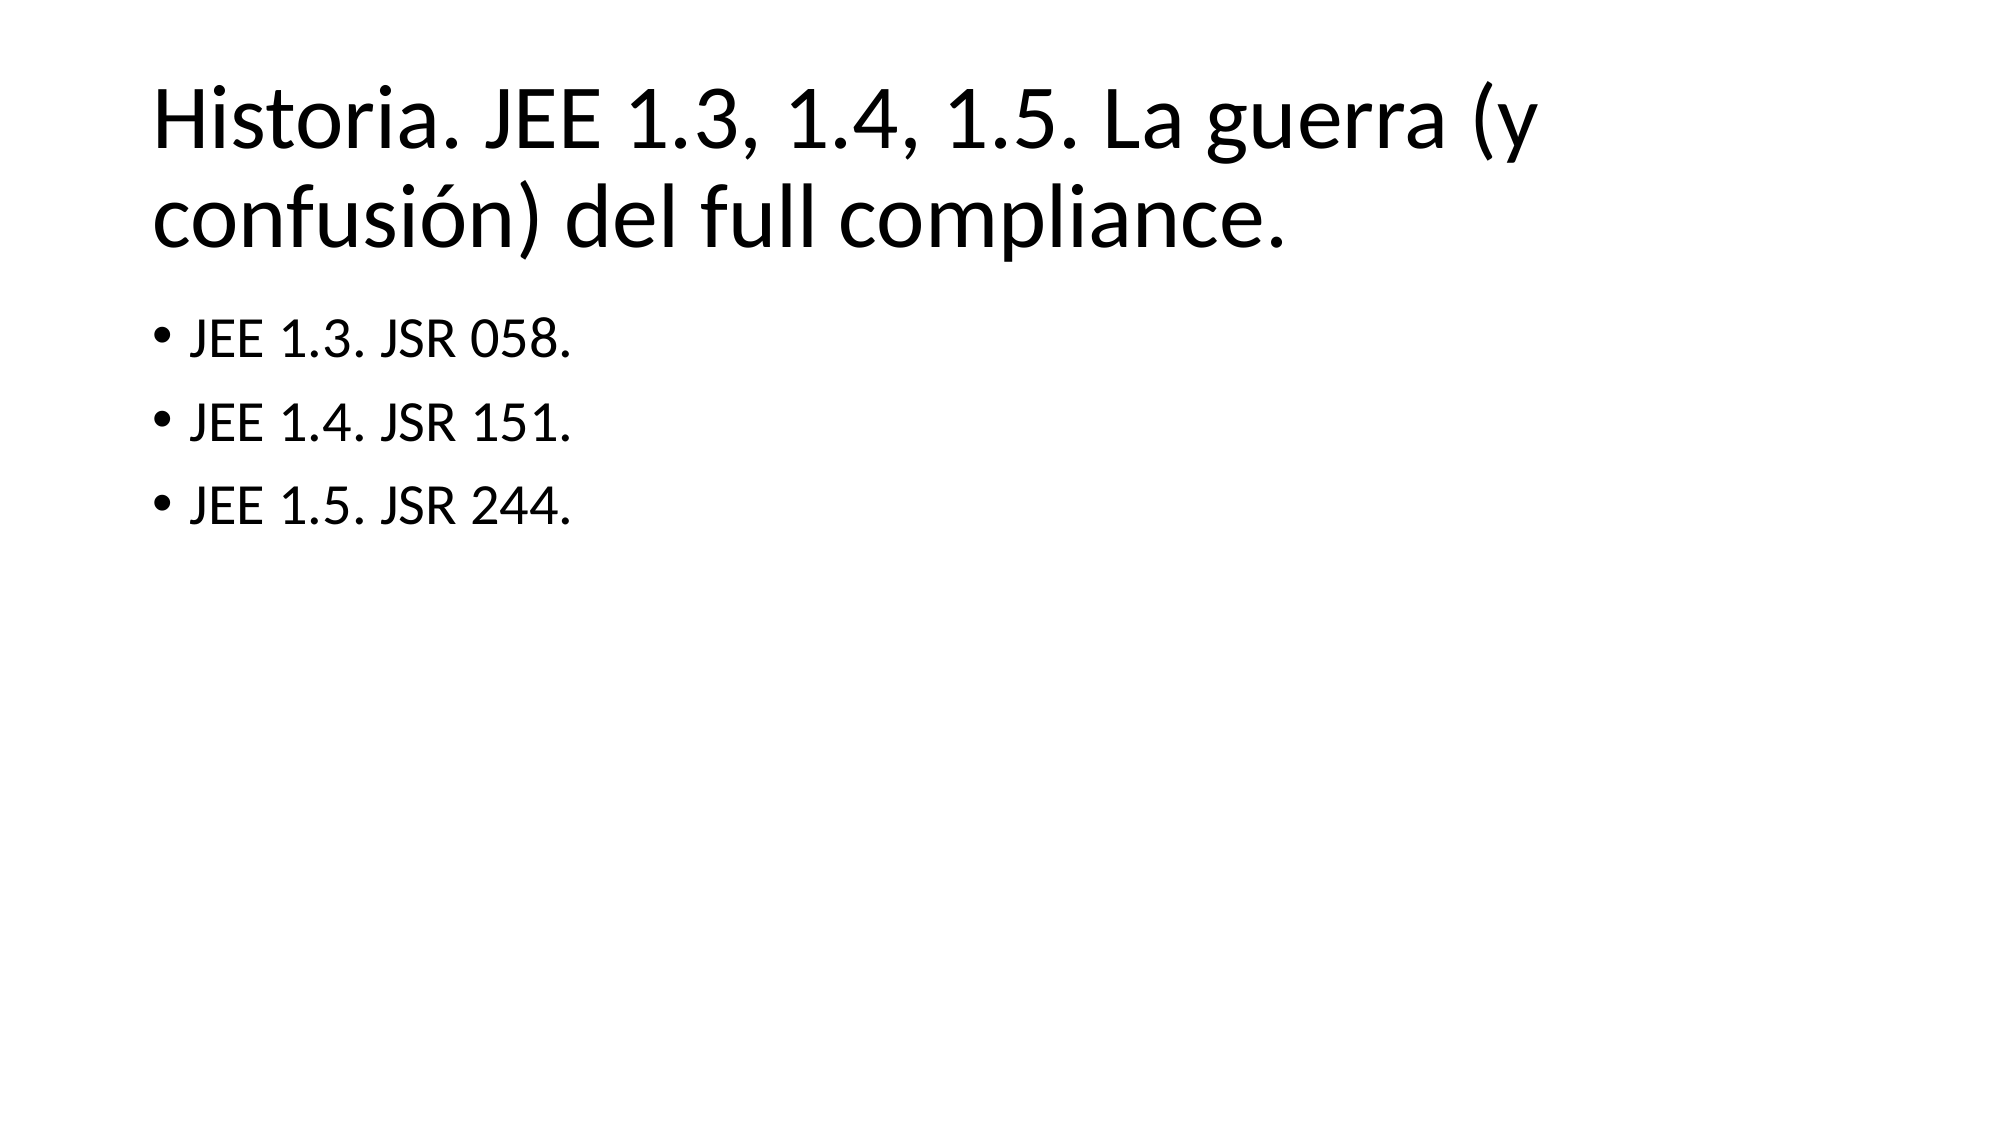

# Historia. JEE 1.3, 1.4, 1.5. La guerra (y confusión) del full compliance.
JEE 1.3. JSR 058.
JEE 1.4. JSR 151.
JEE 1.5. JSR 244.